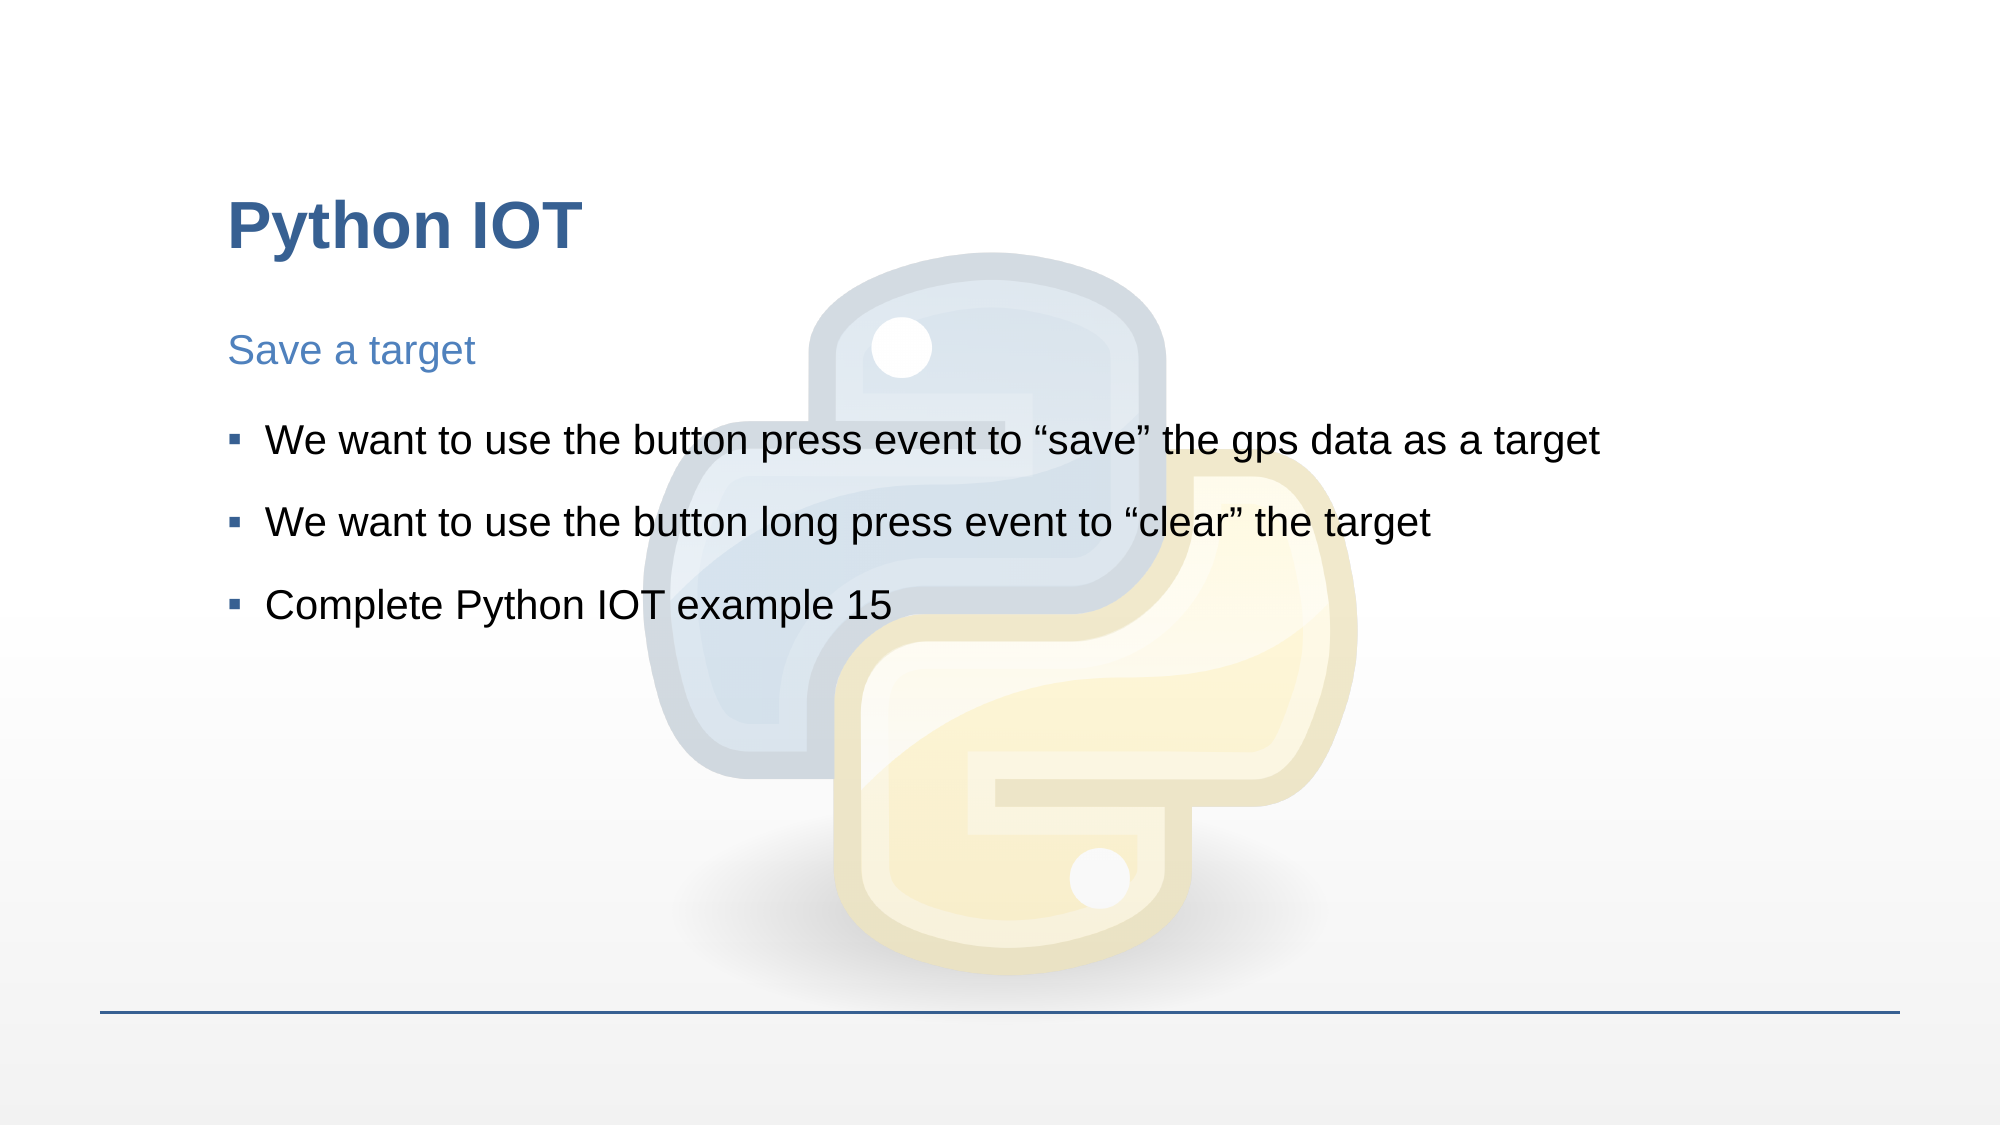

# Python IOT
Save a target
We want to use the button press event to “save” the gps data as a target
We want to use the button long press event to “clear” the target
Complete Python IOT example 15